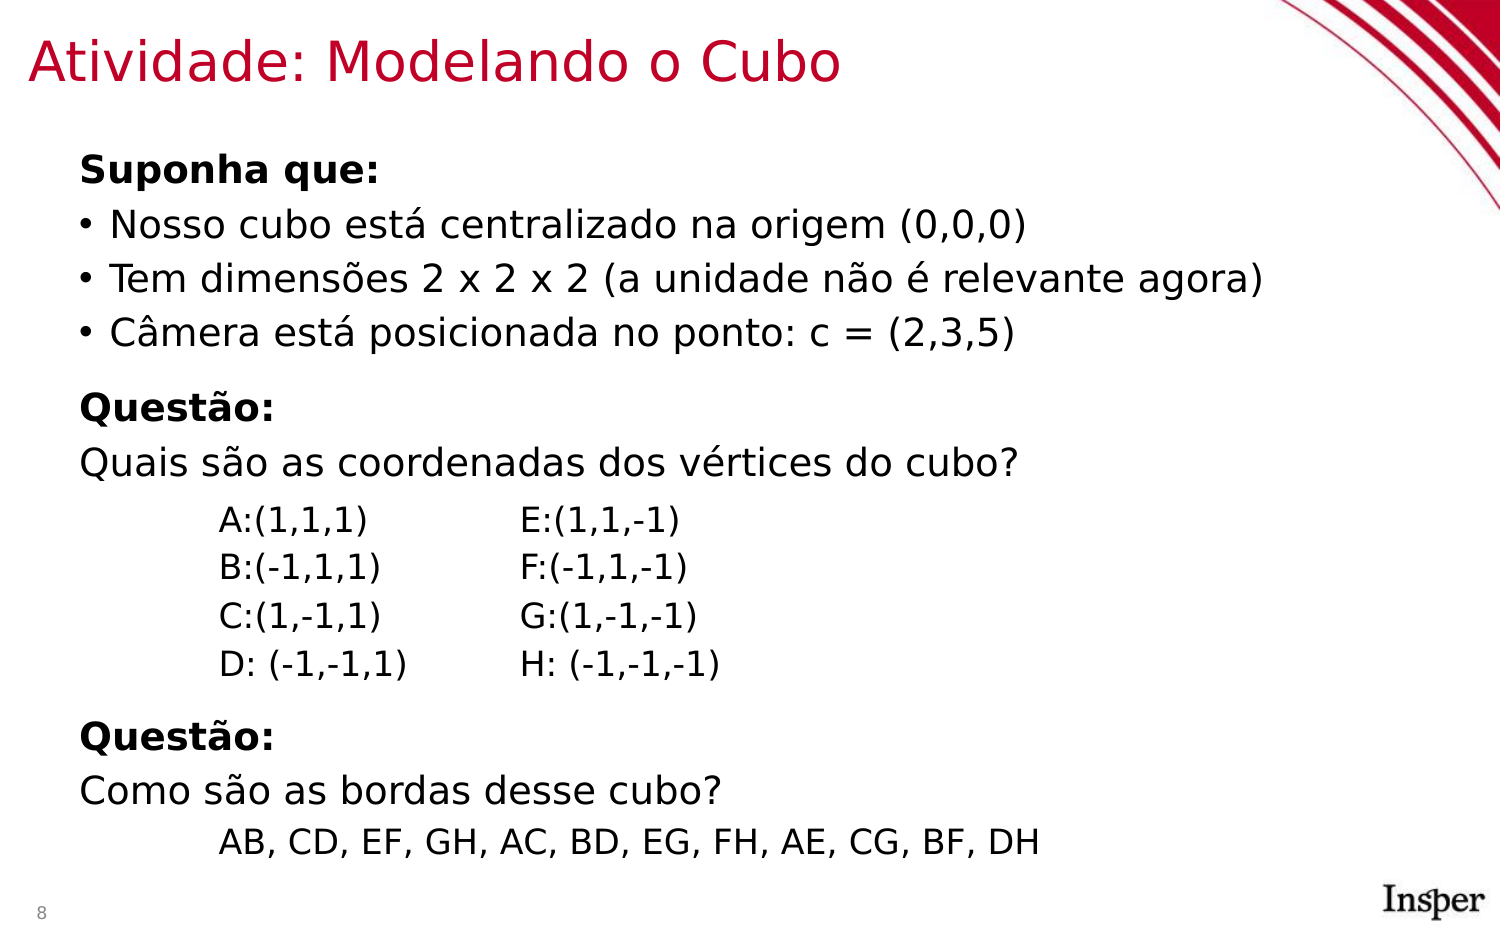

# Atividade: Modelando o Cubo
Suponha que:
Nosso cubo está centralizado na origem (0,0,0)
Tem dimensões 2 x 2 x 2 (a unidade não é relevante agora)
Câmera está posicionada no ponto: c = (2,3,5)
Questão:
Quais são as coordenadas dos vértices do cubo?
	A:(1,1,1) 	  E:(1,1,-1)
	B:(-1,1,1) 	  F:(-1,1,-1)
	C:(1,-1,1) 	  G:(1,-1,-1)
	D: (-1,-1,1)  	  H: (-1,-1,-1)
Questão:
Como são as bordas desse cubo?
	AB, CD, EF, GH, AC, BD, EG, FH, AE, CG, BF, DH
8